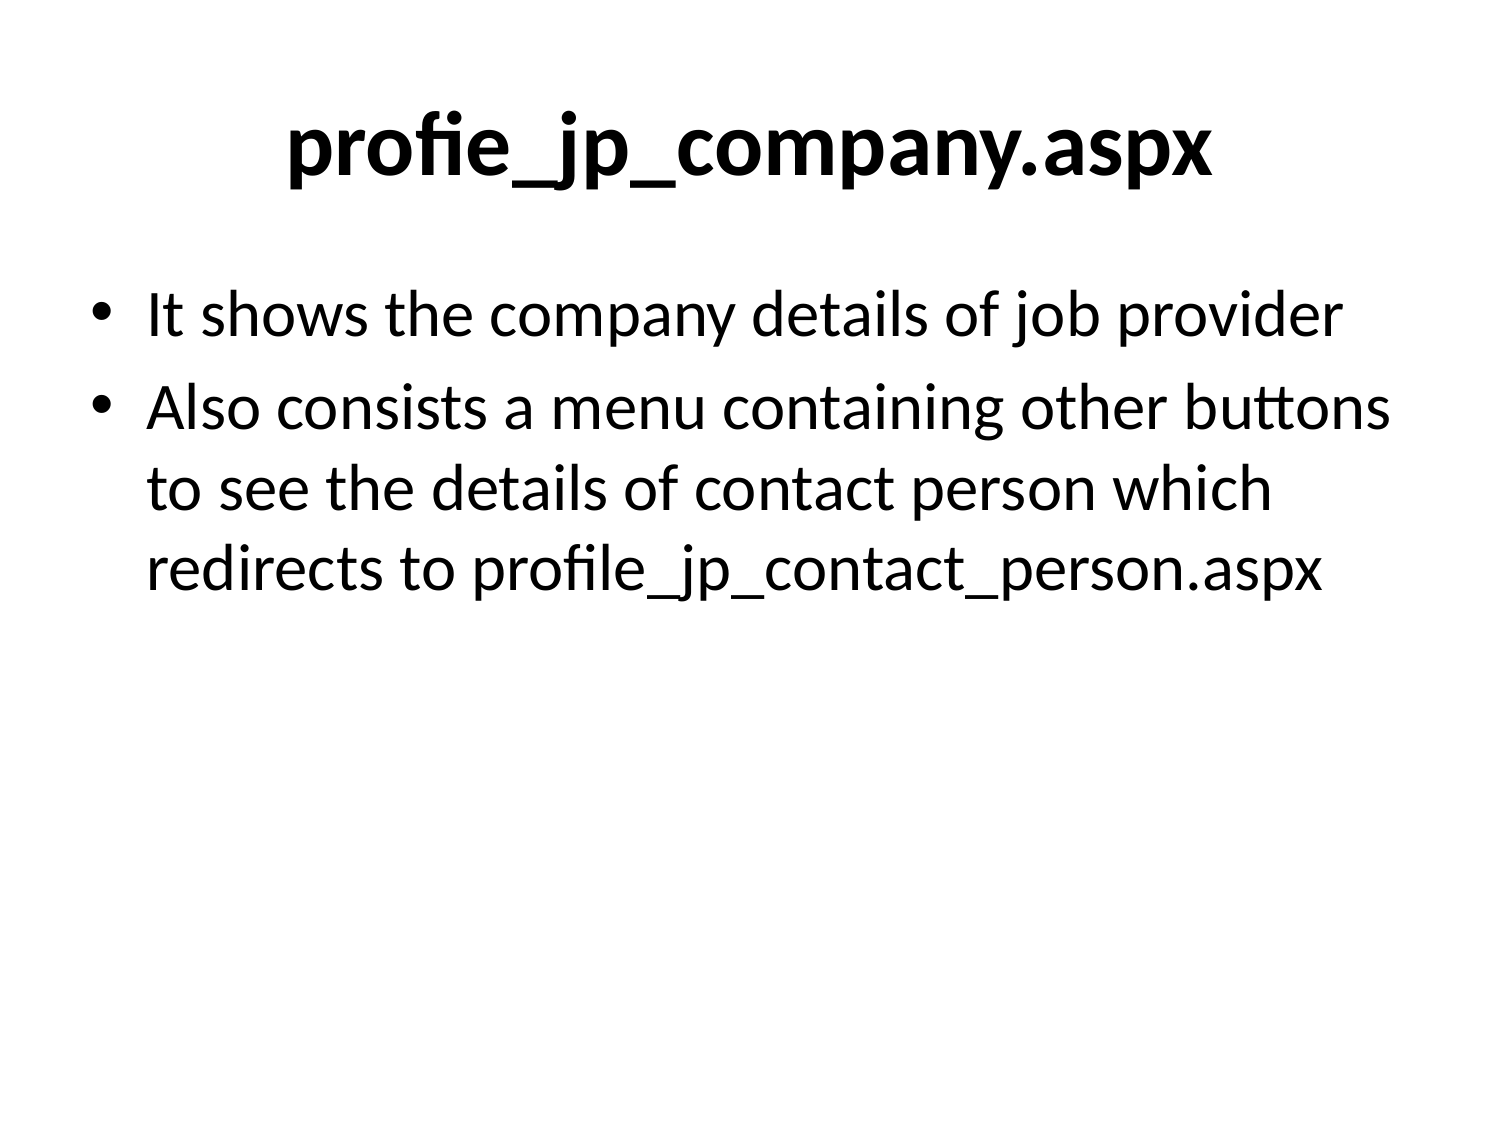

# profie_jp_company.aspx
It shows the company details of job provider
Also consists a menu containing other buttons to see the details of contact person which redirects to profile_jp_contact_person.aspx